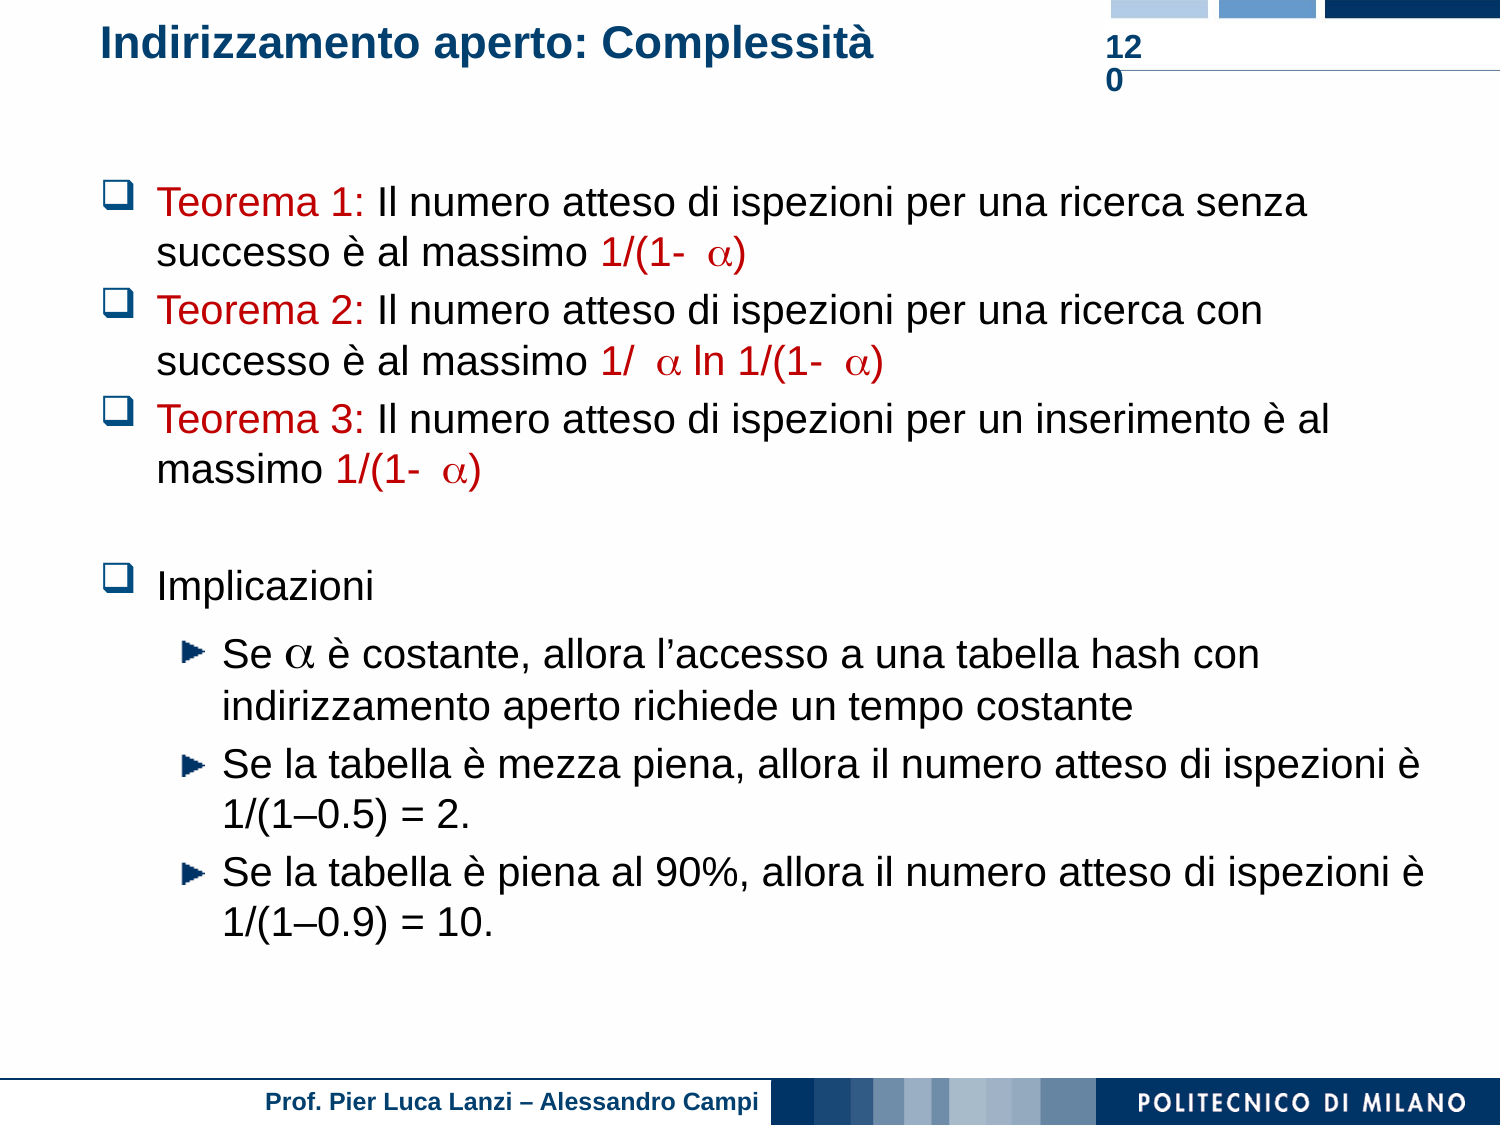

# Indirizzamento aperto: Complessità
120
Teorema 1: Il numero atteso di ispezioni per una ricerca senza successo è al massimo 1/(1- α)
Teorema 2: Il numero atteso di ispezioni per una ricerca con successo è al massimo 1/ α ln 1/(1- α)
Teorema 3: Il numero atteso di ispezioni per un inserimento è al massimo 1/(1- α)

Implicazioni
Se α è costante, allora l’accesso a una tabella hash con indirizzamento aperto richiede un tempo costante
Se la tabella è mezza piena, allora il numero atteso di ispezioni è 1/(1–0.5) = 2.
Se la tabella è piena al 90%, allora il numero atteso di ispezioni è 1/(1–0.9) = 10.